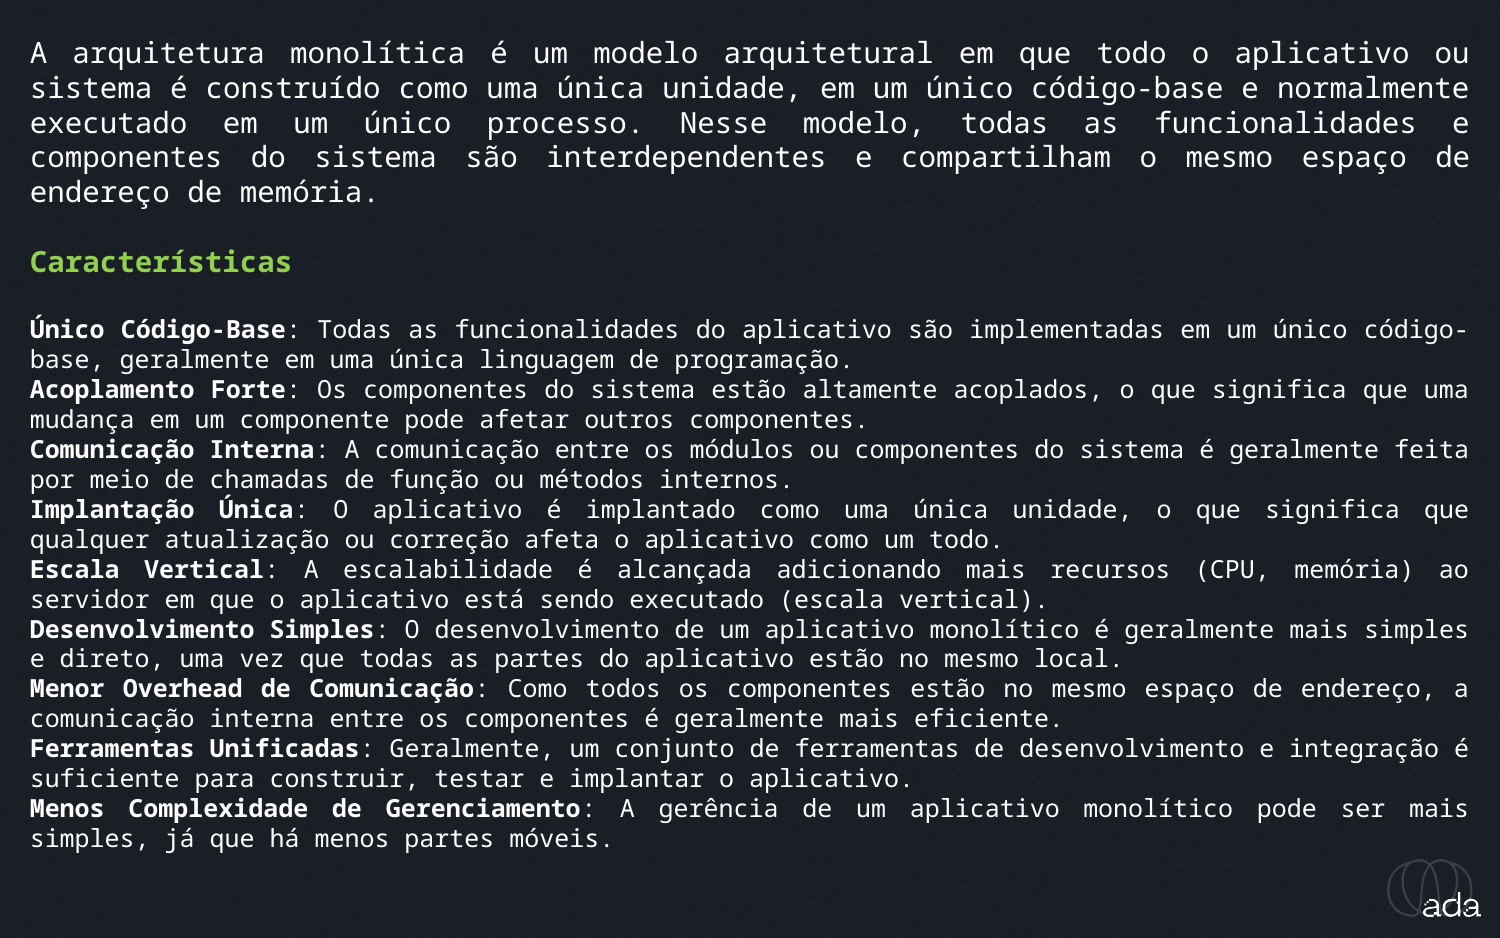

_arquitetura monolítica
A arquitetura monolítica é um modelo arquitetural em que todo o aplicativo ou sistema é construído como uma única unidade, em um único código-base e normalmente executado em um único processo. Nesse modelo, todas as funcionalidades e componentes do sistema são interdependentes e compartilham o mesmo espaço de endereço de memória.

Características

Único Código-Base: Todas as funcionalidades do aplicativo são implementadas em um único código-base, geralmente em uma única linguagem de programação.
Acoplamento Forte: Os componentes do sistema estão altamente acoplados, o que significa que uma mudança em um componente pode afetar outros componentes.
Comunicação Interna: A comunicação entre os módulos ou componentes do sistema é geralmente feita por meio de chamadas de função ou métodos internos.
Implantação Única: O aplicativo é implantado como uma única unidade, o que significa que qualquer atualização ou correção afeta o aplicativo como um todo.
Escala Vertical: A escalabilidade é alcançada adicionando mais recursos (CPU, memória) ao servidor em que o aplicativo está sendo executado (escala vertical).
Desenvolvimento Simples: O desenvolvimento de um aplicativo monolítico é geralmente mais simples e direto, uma vez que todas as partes do aplicativo estão no mesmo local.
Menor Overhead de Comunicação: Como todos os componentes estão no mesmo espaço de endereço, a comunicação interna entre os componentes é geralmente mais eficiente.
Ferramentas Unificadas: Geralmente, um conjunto de ferramentas de desenvolvimento e integração é suficiente para construir, testar e implantar o aplicativo.
Menos Complexidade de Gerenciamento: A gerência de um aplicativo monolítico pode ser mais simples, já que há menos partes móveis.